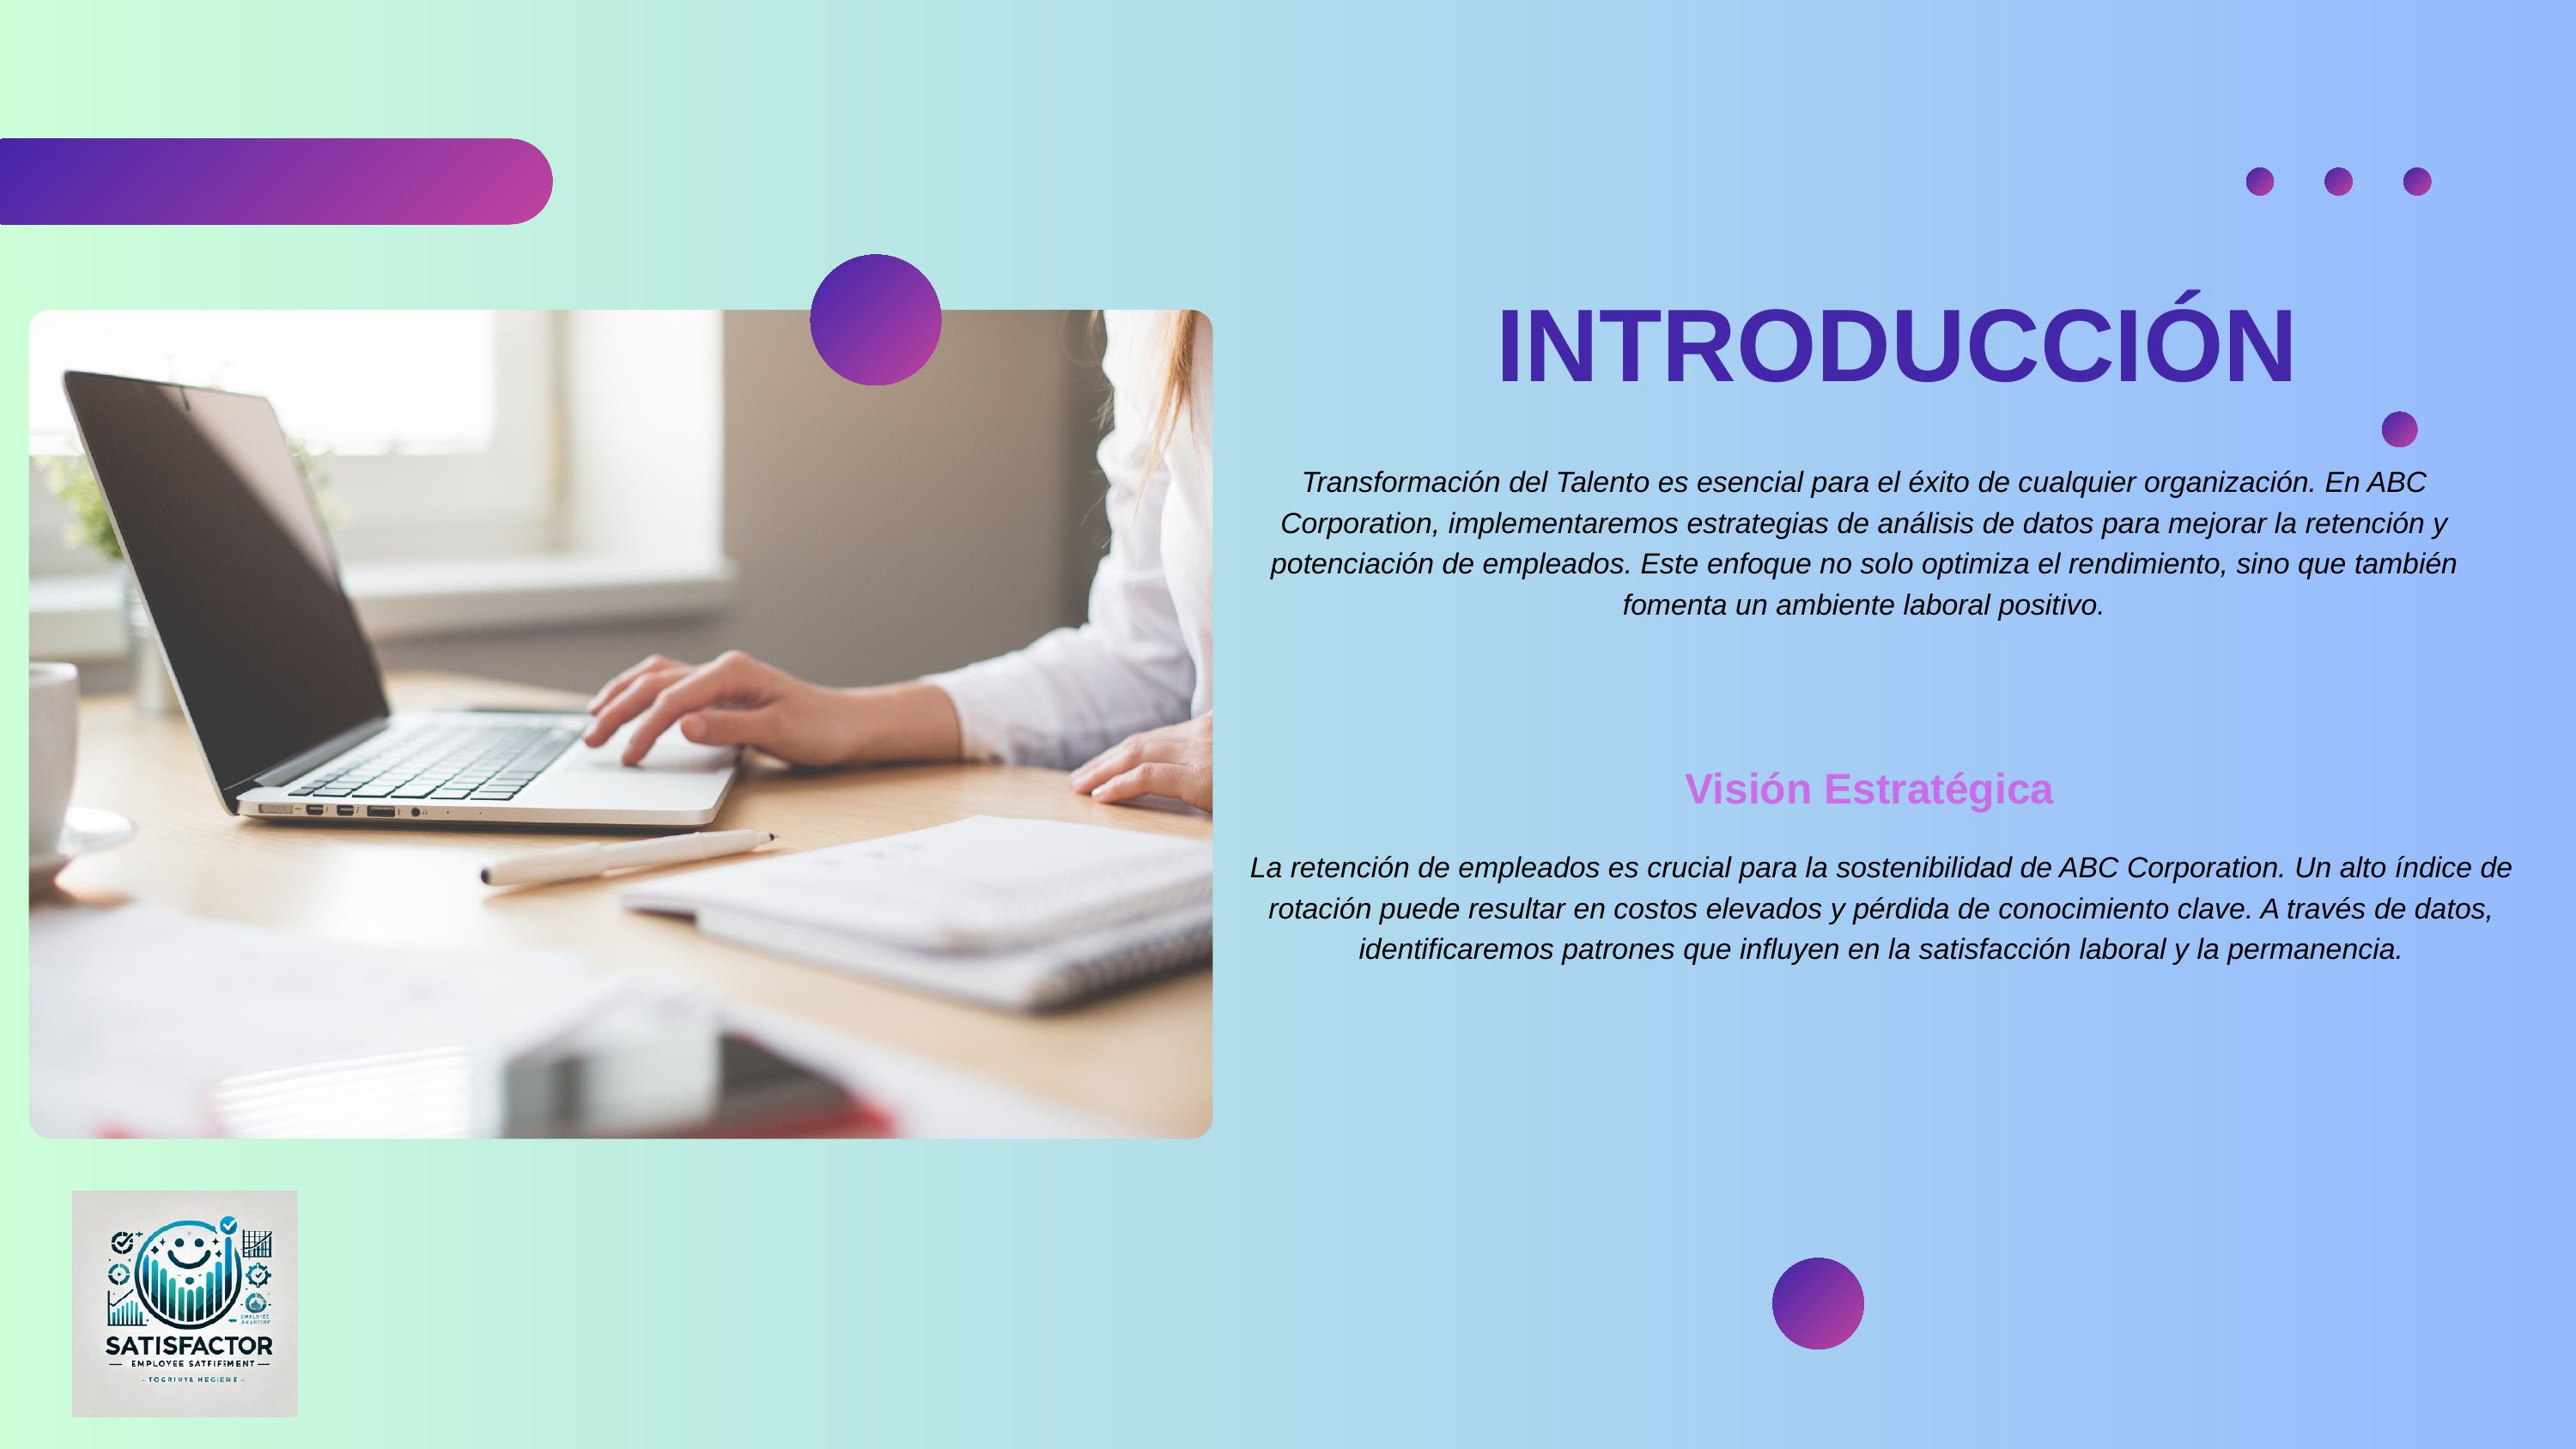

INTRODUCCIÓN

Transformación del Talento es esencial para el éxito de cualquier organización. En ABC Corporation, implementaremos estrategias de análisis de datos para mejorar la retención y potenciación de empleados. Este enfoque no solo optimiza el rendimiento, sino que también fomenta un ambiente laboral positivo.

 Visión Estratégica
La retención de empleados es crucial para la sostenibilidad de ABC Corporation. Un alto índice de rotación puede resultar en costos elevados y pérdida de conocimiento clave. A través de datos, identificaremos patrones que influyen en la satisfacción laboral y la permanencia.